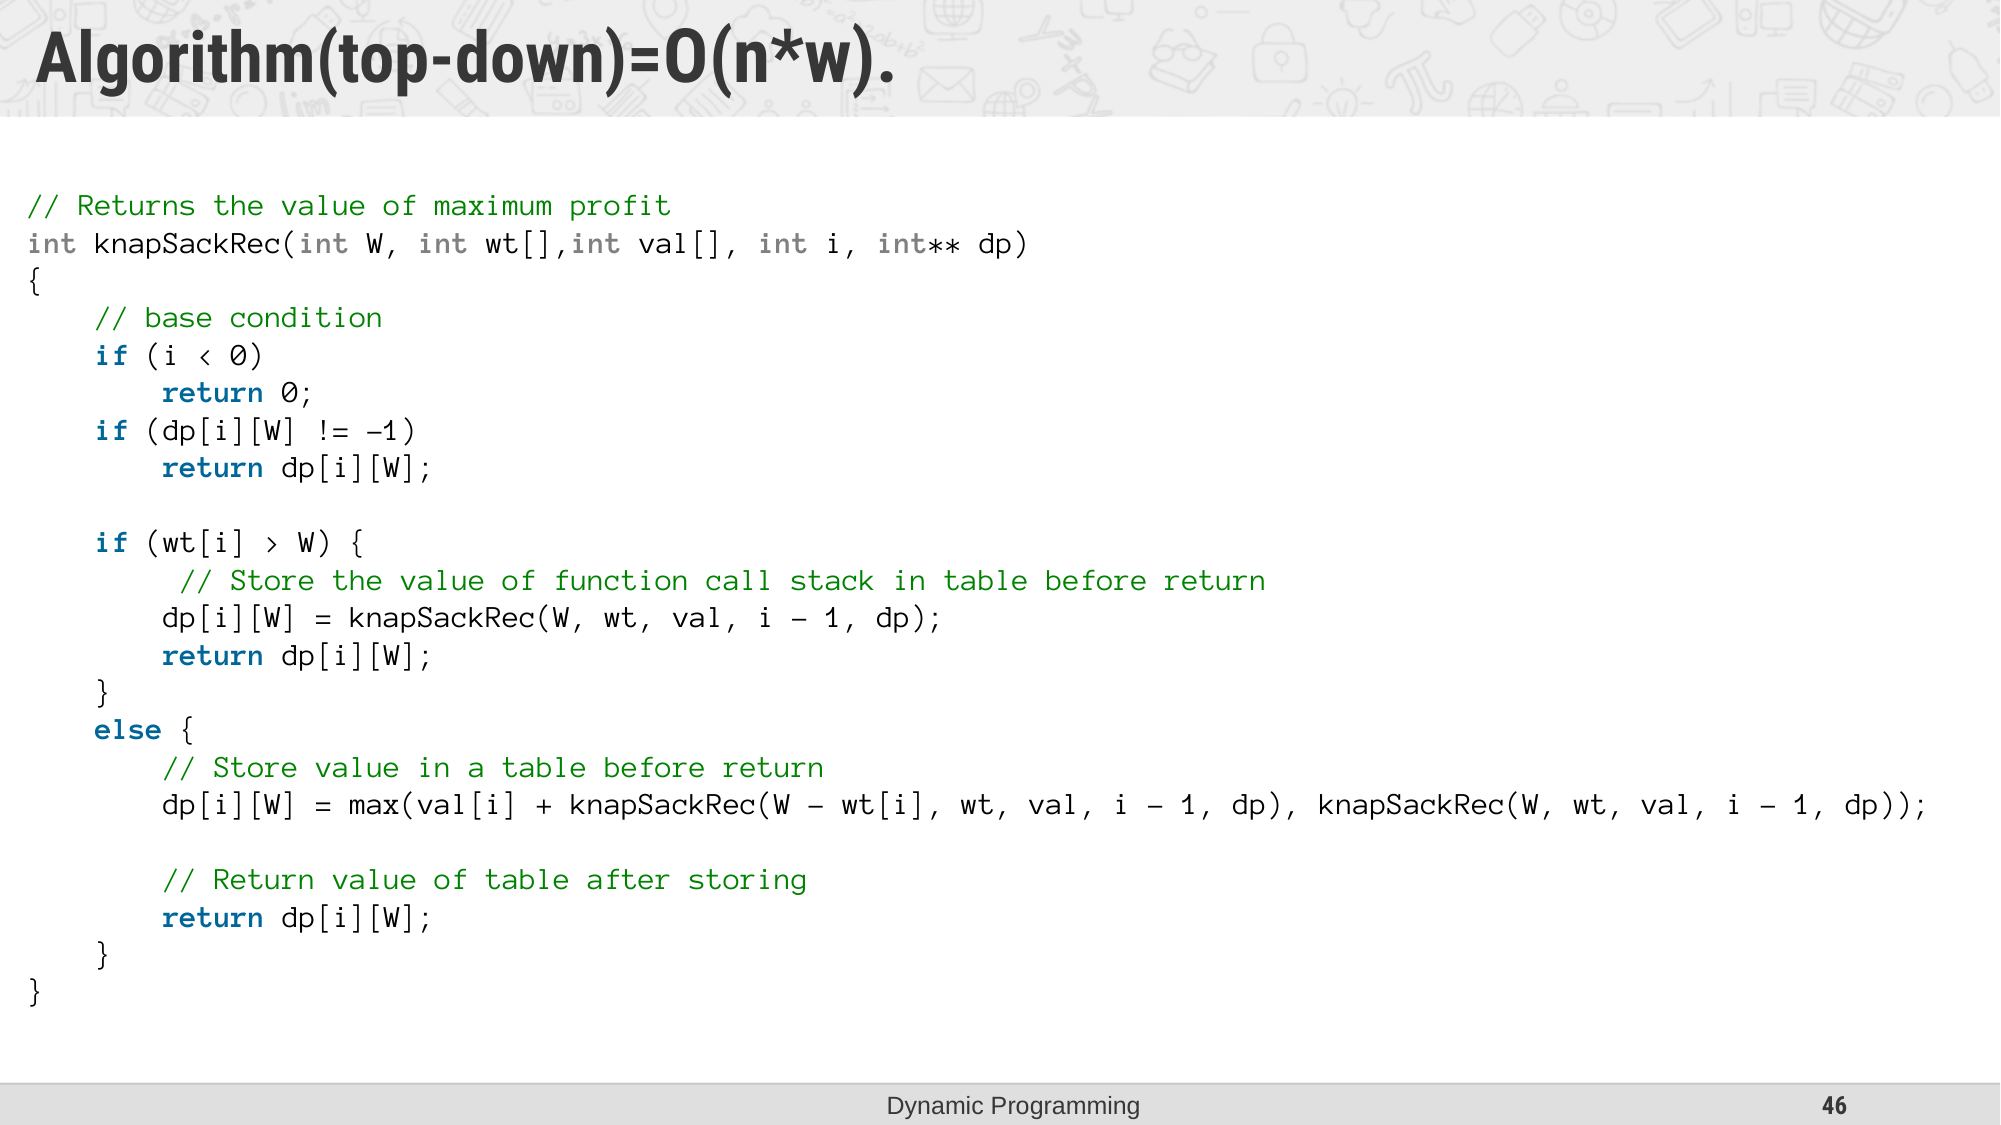

# Algorithm(top-down)=O(n*w).
// Returns the value of maximum profit
int knapSackRec(int W, int wt[],int val[], int i, int** dp)
{
    // base condition
    if (i < 0)
        return 0;
    if (dp[i][W] != -1)
        return dp[i][W];

    if (wt[i] > W) {
         // Store the value of function call stack in table before return
        dp[i][W] = knapSackRec(W, wt, val, i - 1, dp);
        return dp[i][W];
    }
    else {
        // Store value in a table before return
        dp[i][W] = max(val[i] + knapSackRec(W - wt[i], wt, val, i - 1, dp), knapSackRec(W, wt, val, i - 1, dp));

        // Return value of table after storing
        return dp[i][W];
    }
}